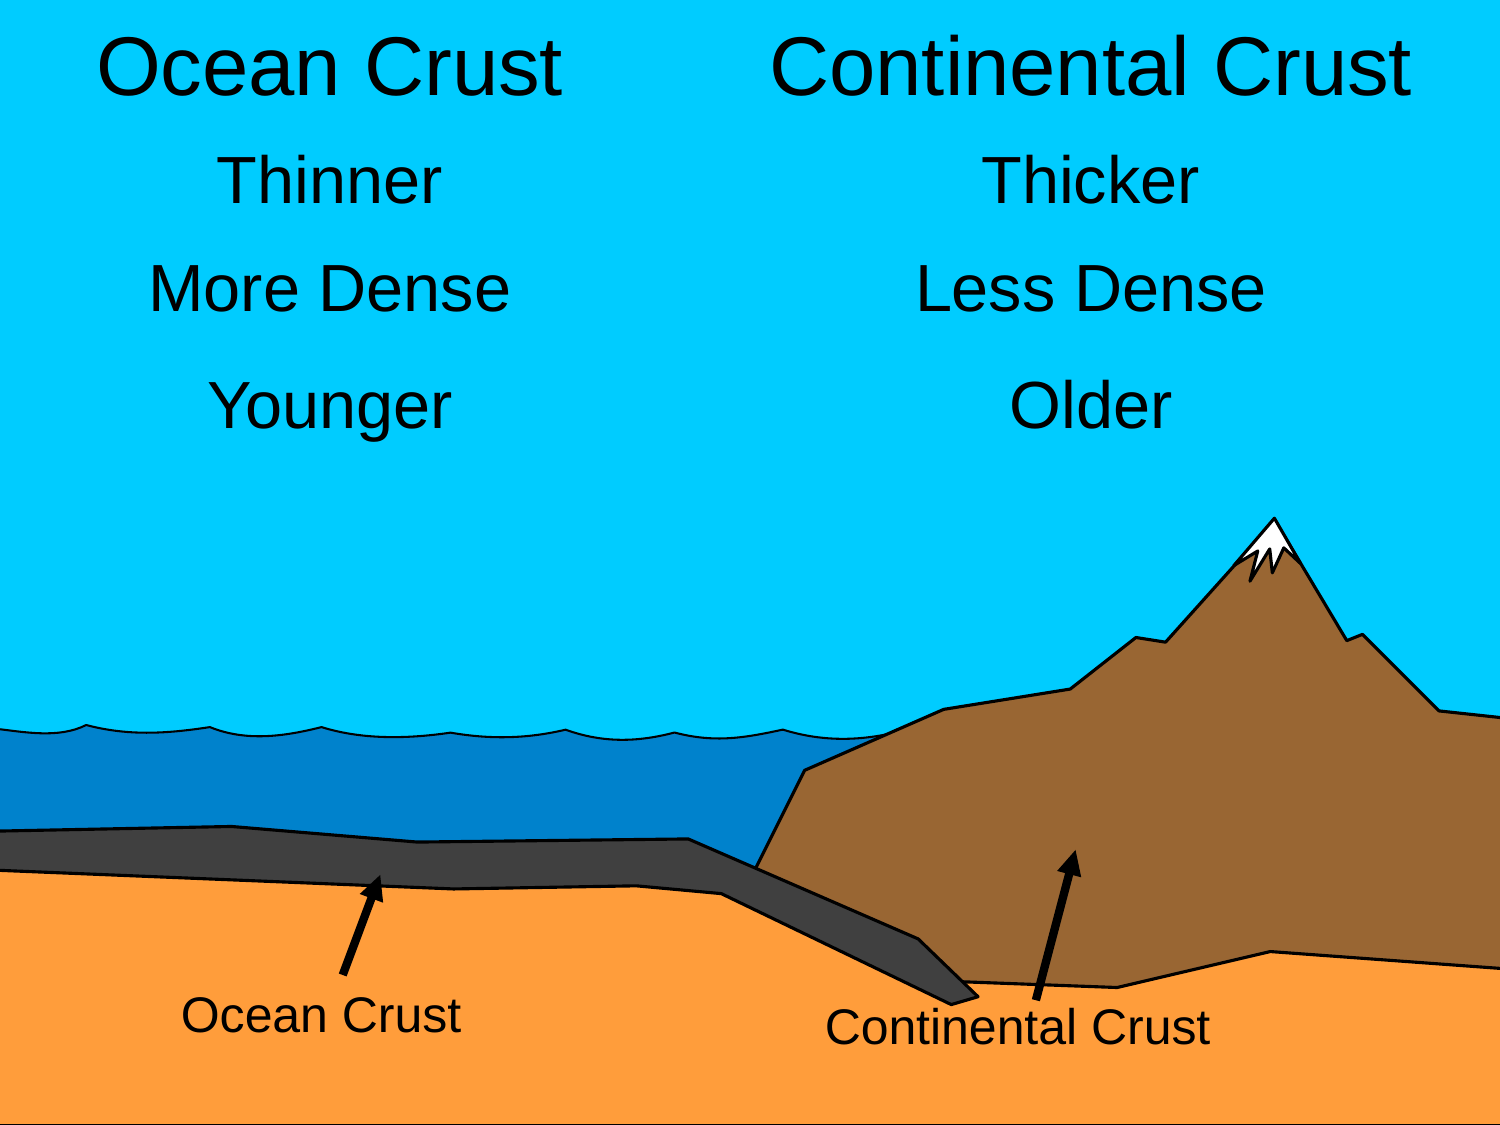

Ocean Crust
Continental Crust
Thinner
Thicker
More Dense
Less Dense
Younger
Older

Continental Crust

Ocean Crust